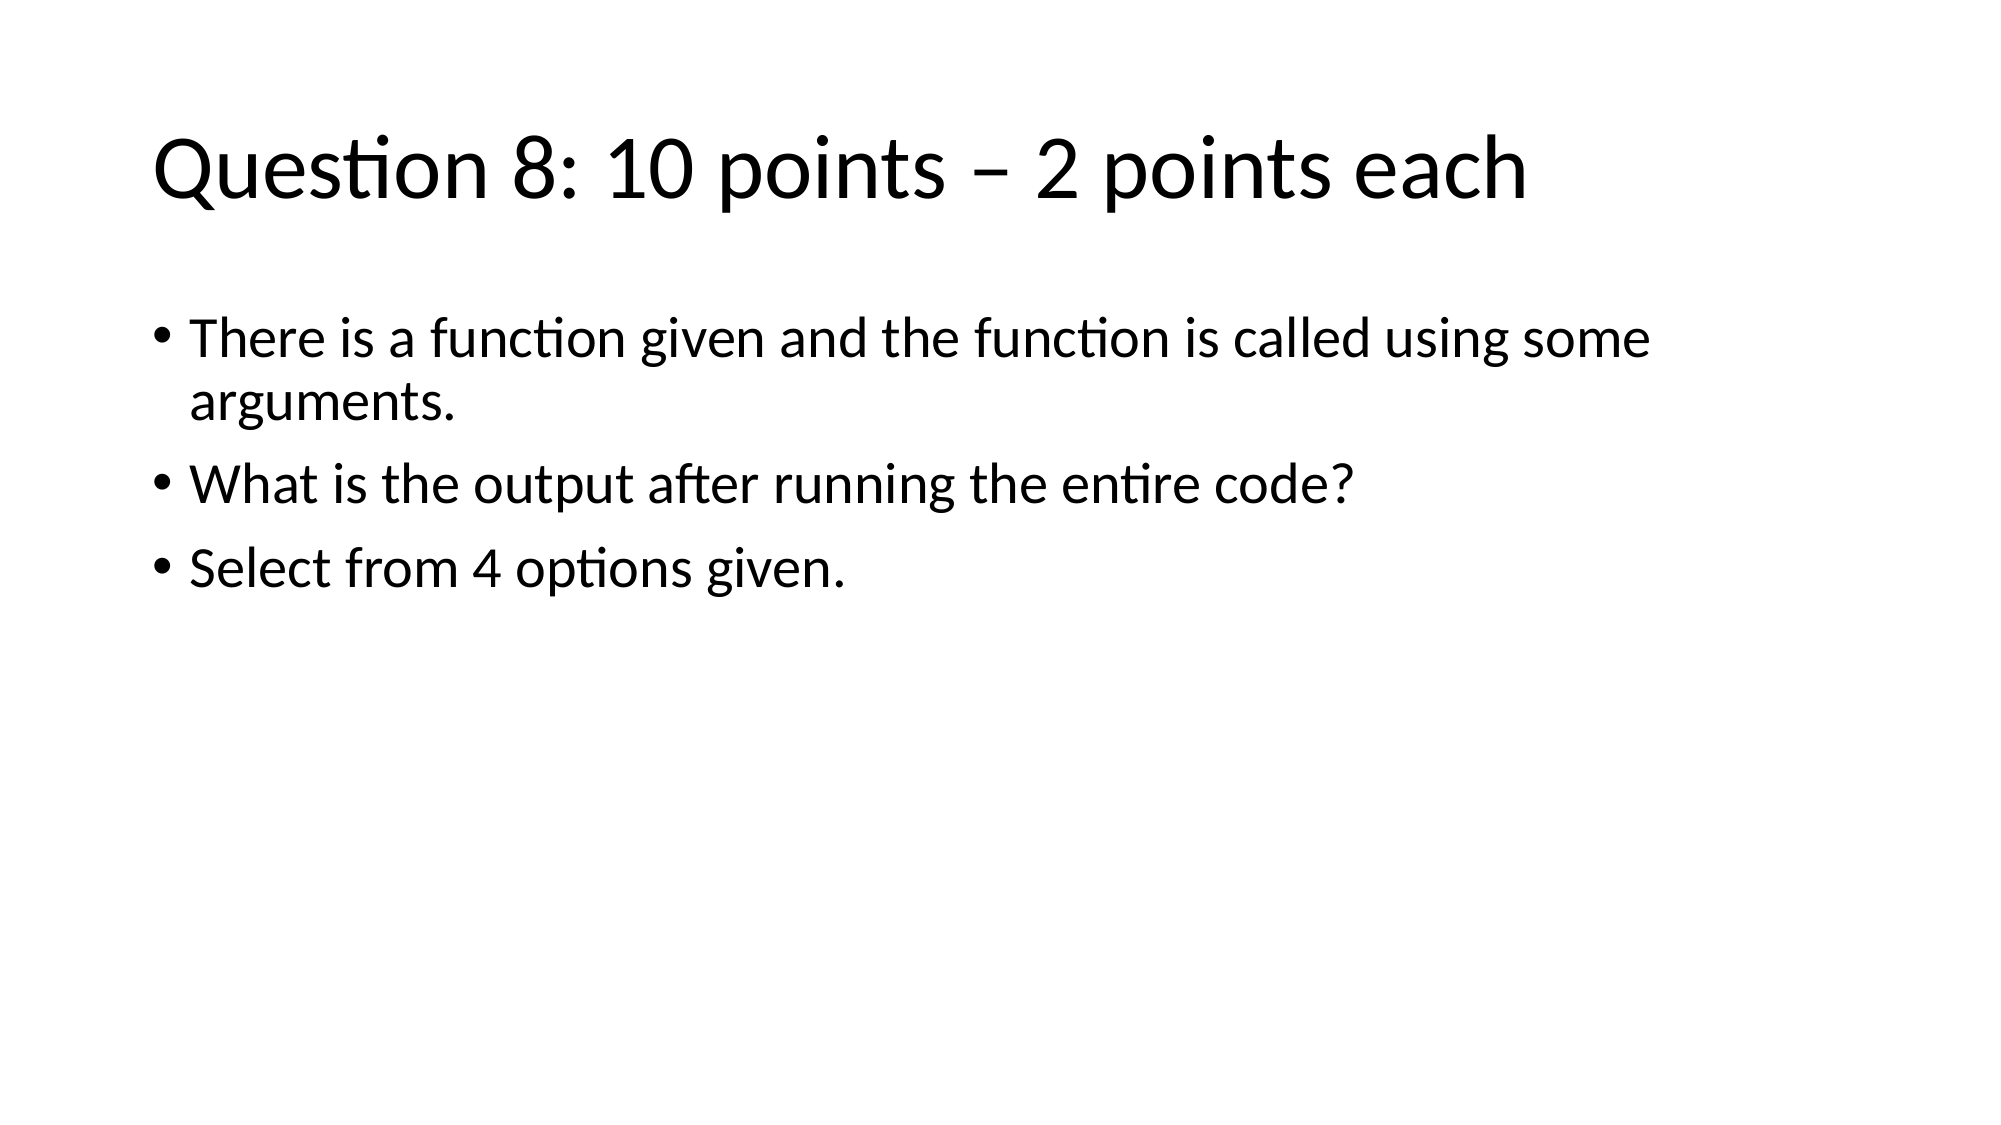

# Question 8: 10 points – 2 points each
There is a function given and the function is called using some arguments.
What is the output after running the entire code?
Select from 4 options given.